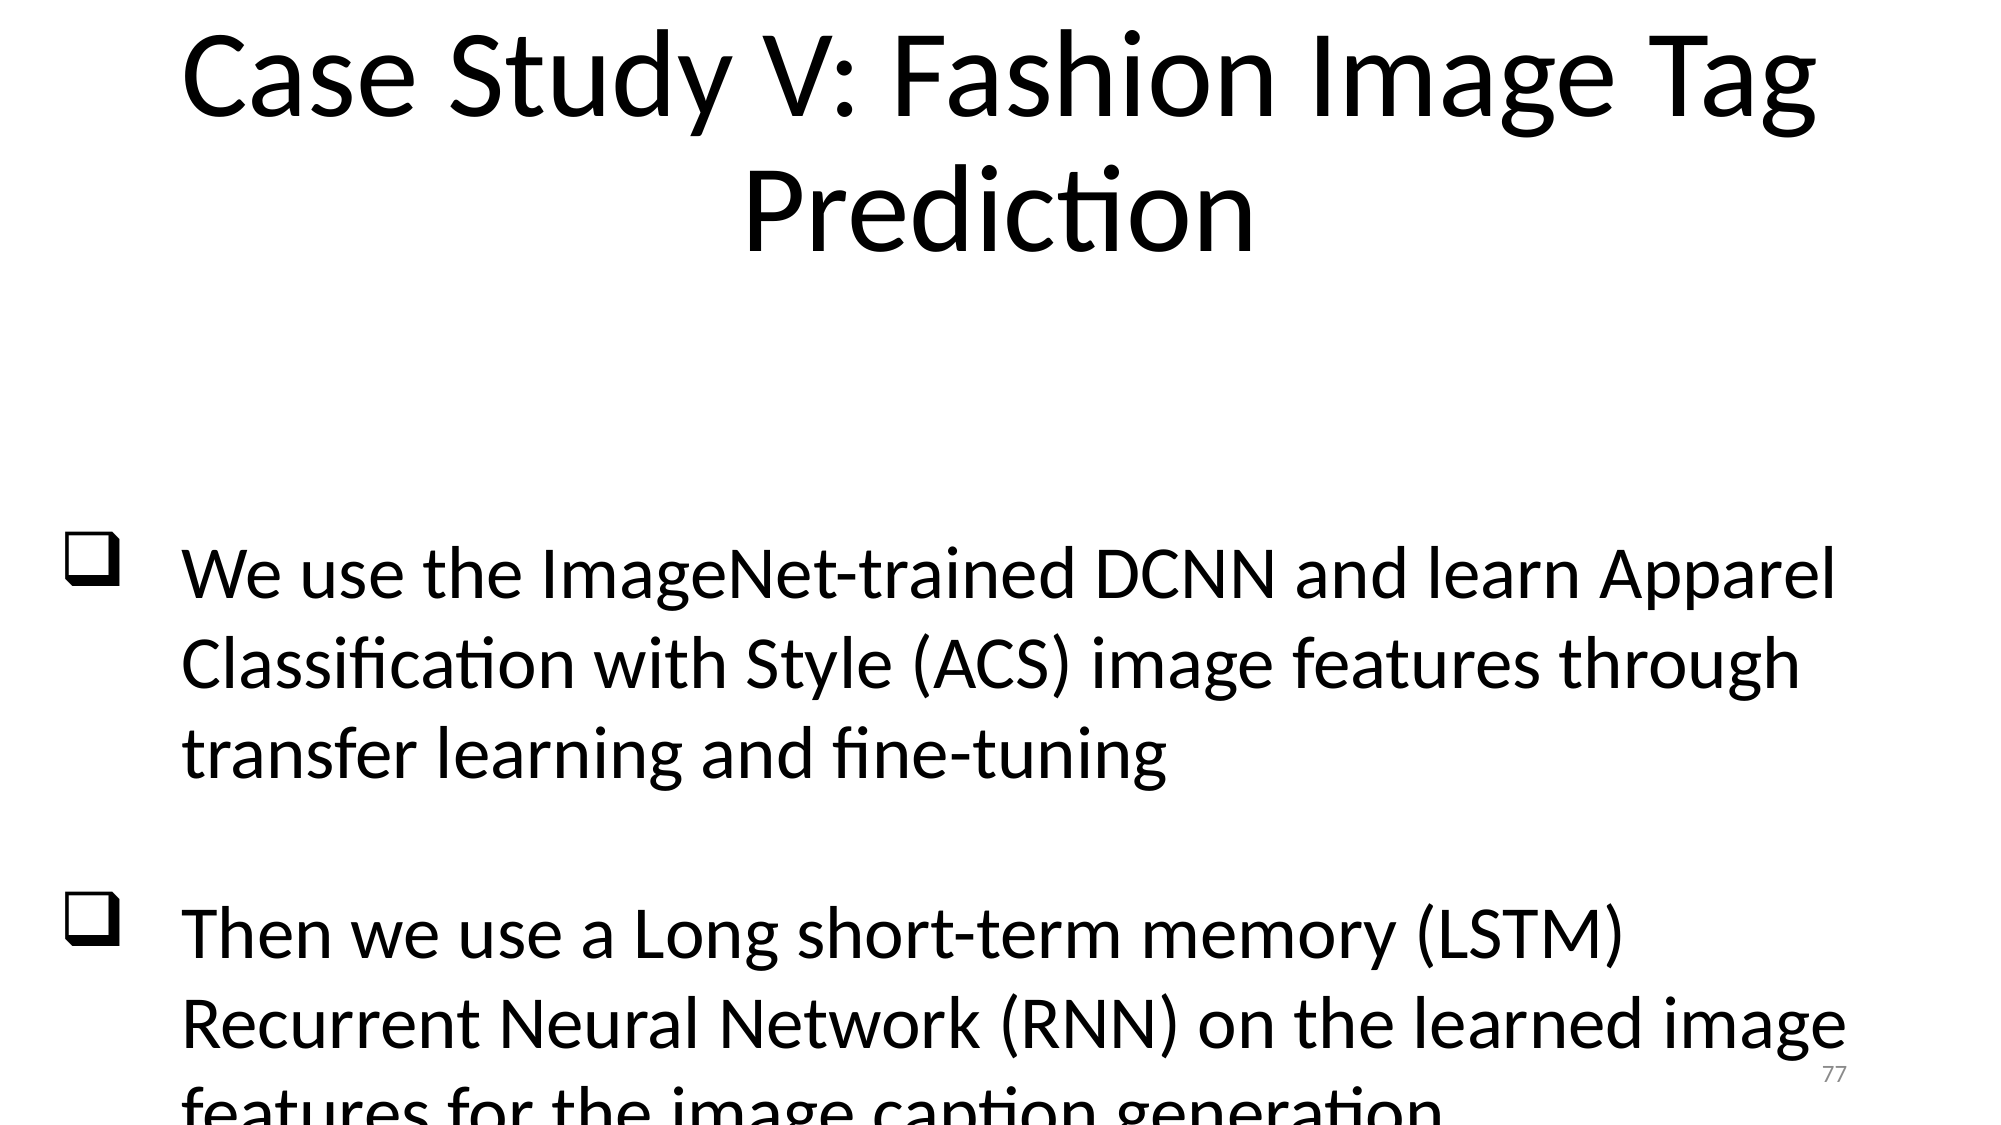

# Case Study V: Fashion Image Tag Prediction
We use the ImageNet-trained DCNN and learn Apparel Classification with Style (ACS) image features through transfer learning and fine-tuning

Then we use a Long short-term memory (LSTM) Recurrent Neural Network (RNN) on the learned image features for the image caption generation

77